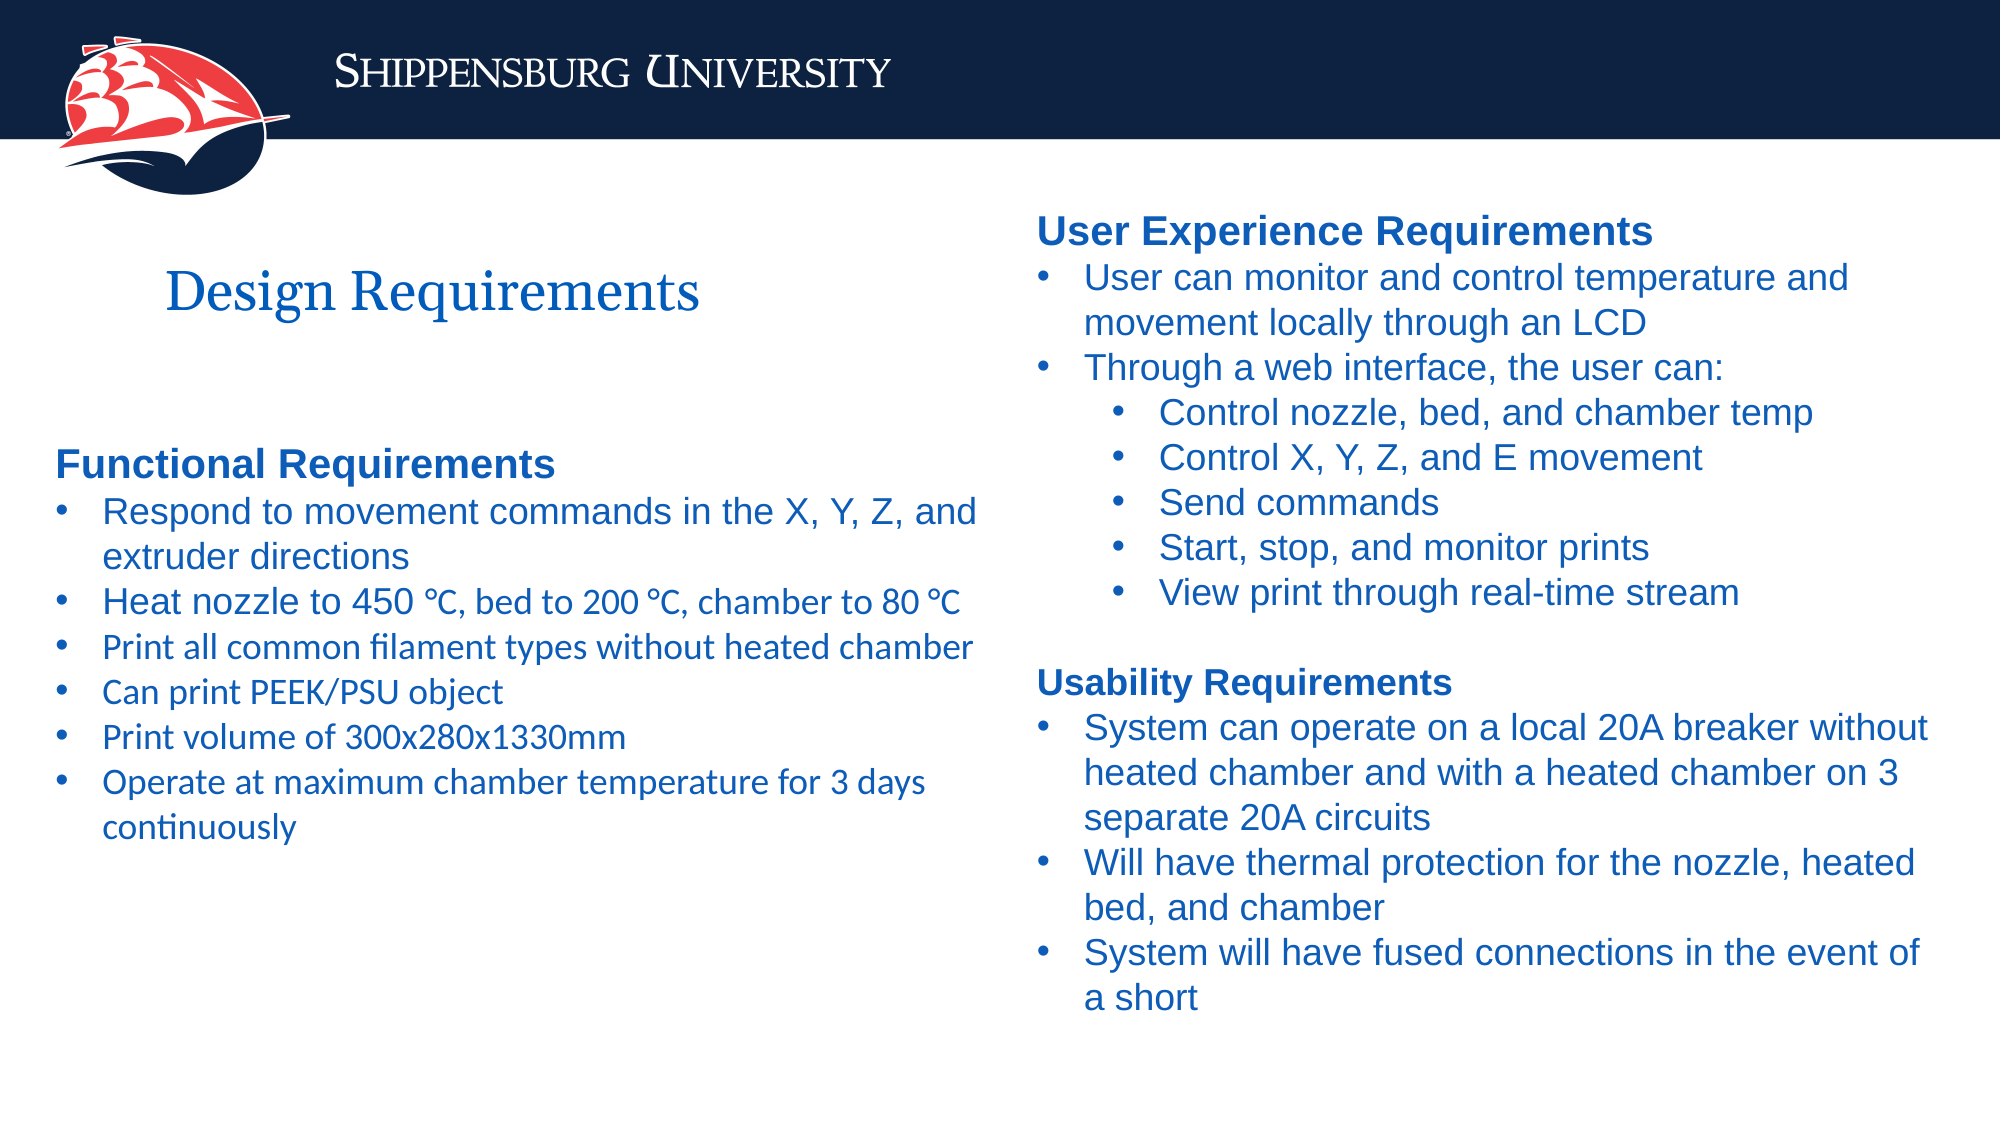

User Experience Requirements
User can monitor and control temperature and movement locally through an LCD
Through a web interface, the user can:
Control nozzle, bed, and chamber temp
Control X, Y, Z, and E movement
Send commands
Start, stop, and monitor prints
View print through real-time stream

Usability Requirements
System can operate on a local 20A breaker without heated chamber and with a heated chamber on 3 separate 20A circuits
Will have thermal protection for the nozzle, heated bed, and chamber
System will have fused connections in the event of a short

# Design Requirements
Functional Requirements
Respond to movement commands in the X, Y, Z, and extruder directions
Heat nozzle to 450 °C, bed to 200 °C, chamber to 80 °C
Print all common filament types without heated chamber
Can print PEEK/PSU object
Print volume of 300x280x1330mm
Operate at maximum chamber temperature for 3 days continuously